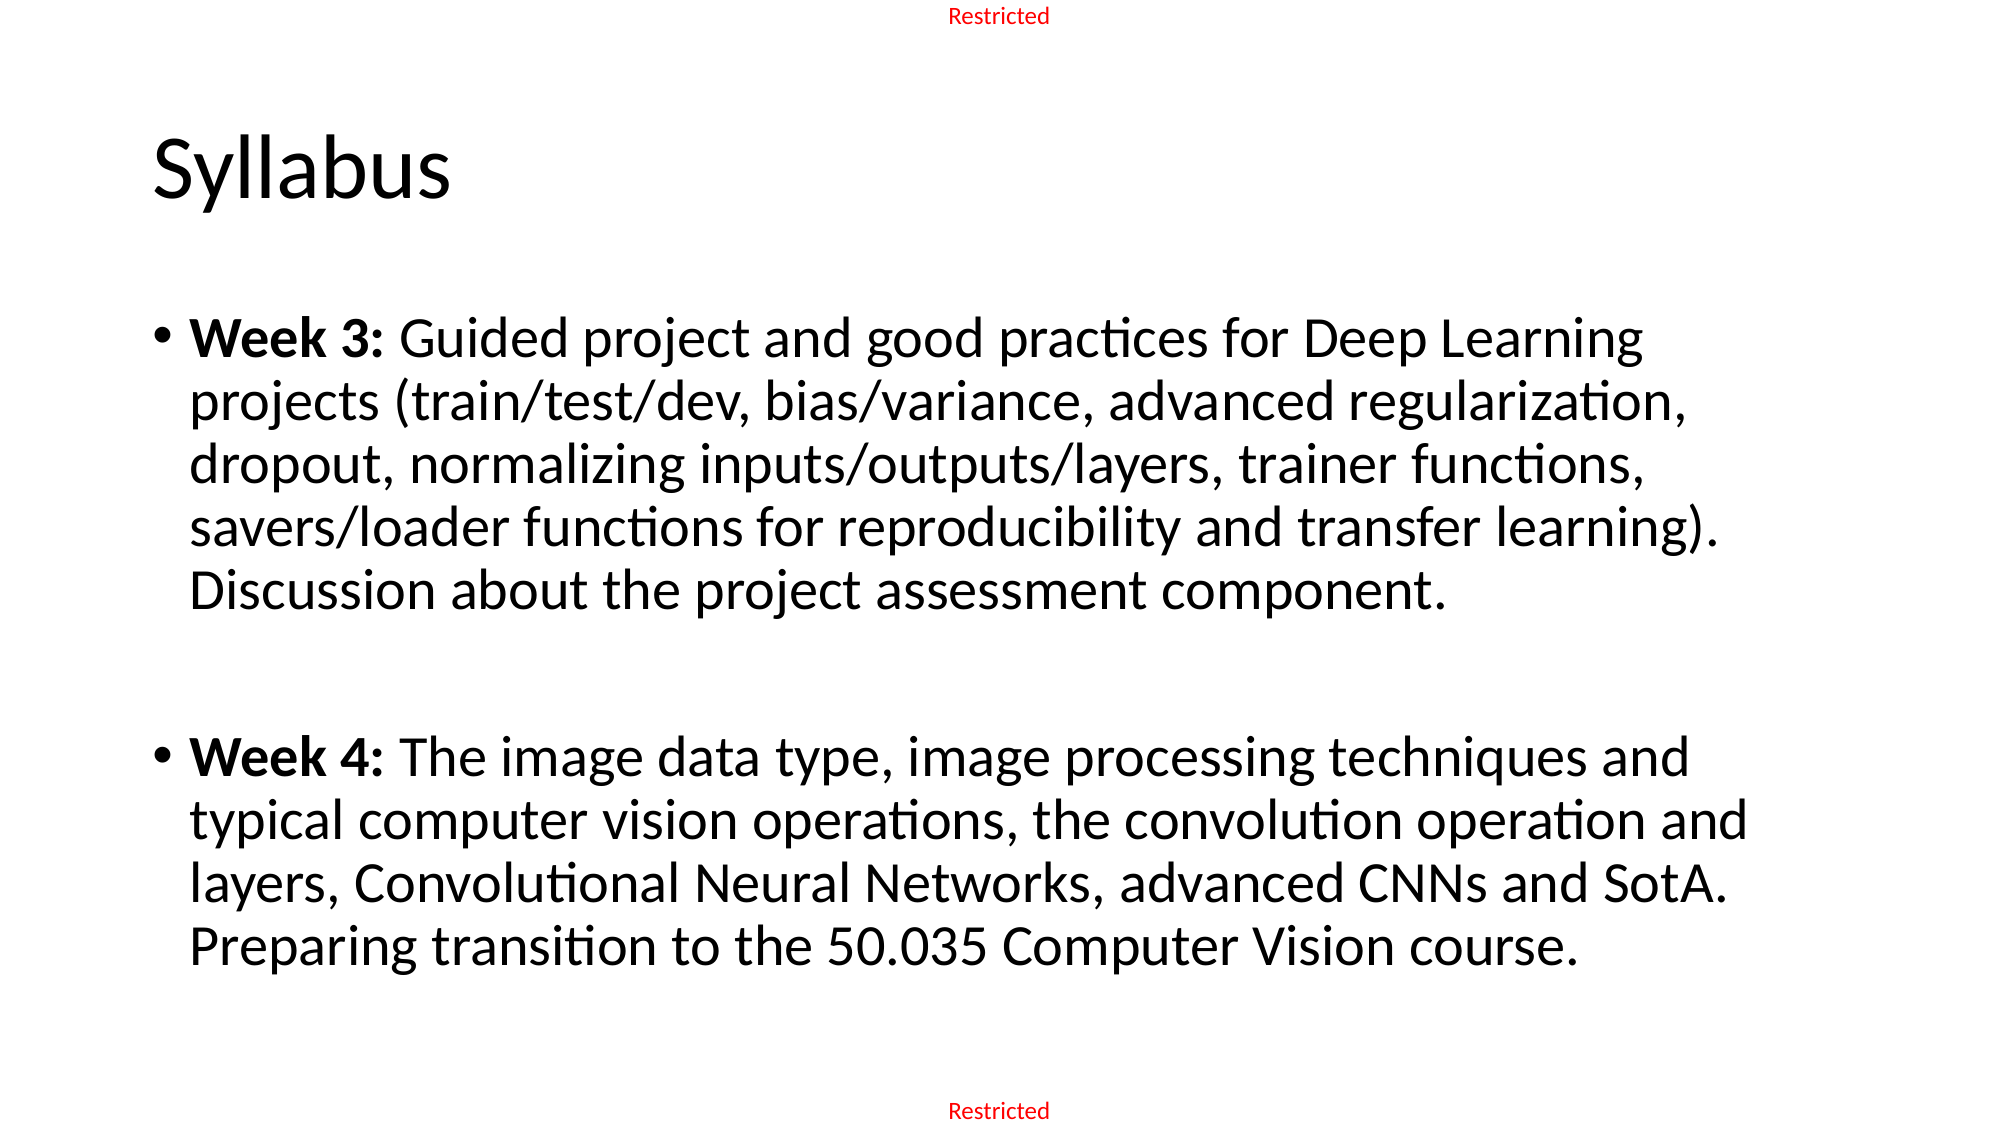

# Syllabus
Week 3: Guided project and good practices for Deep Learning projects (train/test/dev, bias/variance, advanced regularization, dropout, normalizing inputs/outputs/layers, trainer functions, savers/loader functions for reproducibility and transfer learning).
Discussion about the project assessment component.

Week 4: The image data type, image processing techniques and typical computer vision operations, the convolution operation and layers, Convolutional Neural Networks, advanced CNNs and SotA. Preparing transition to the 50.035 Computer Vision course.